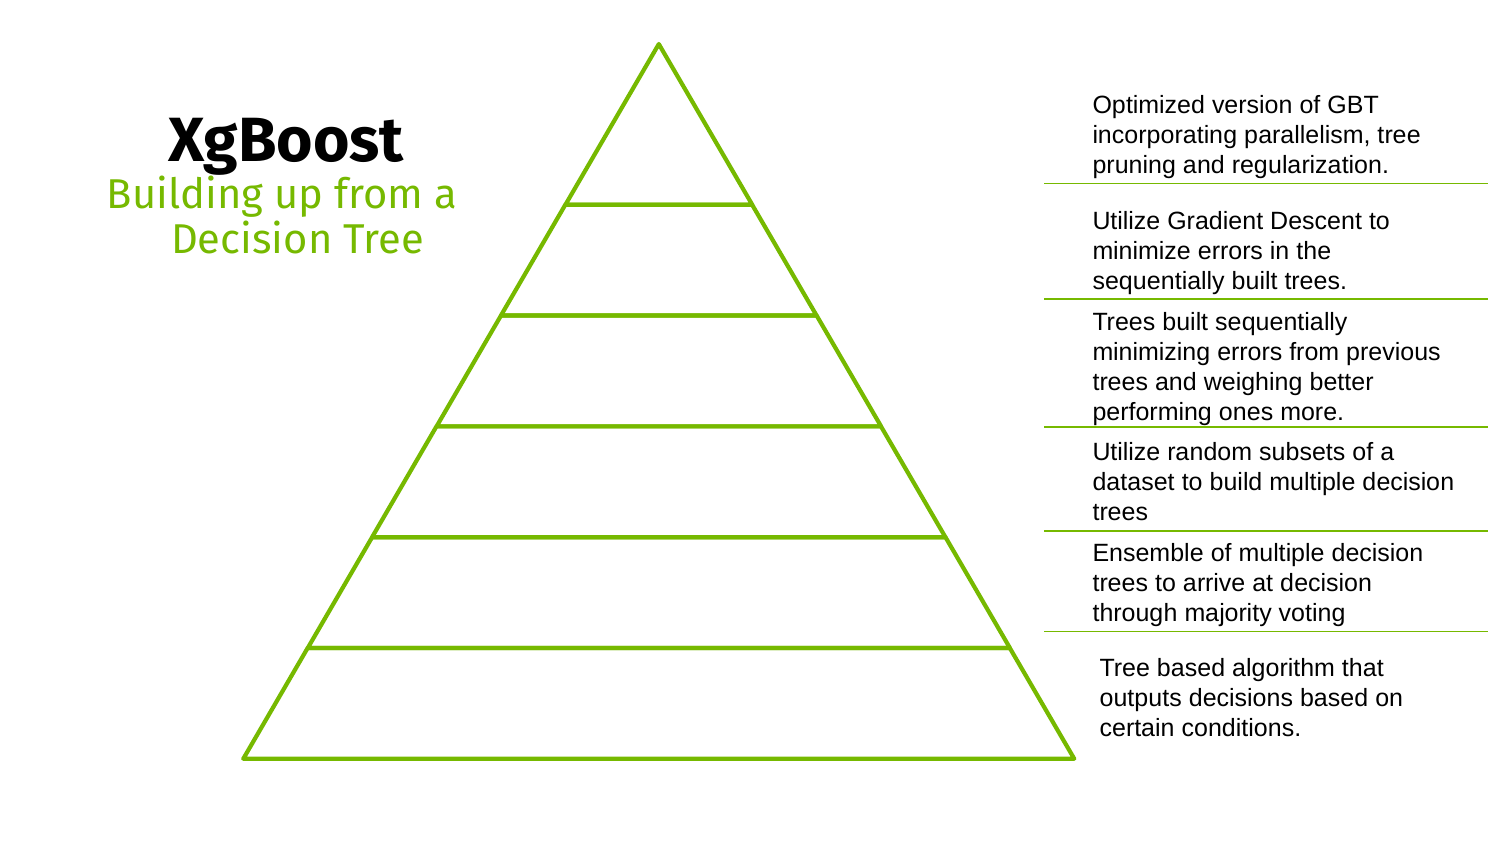

XgBoost

Gradient Boosting

Boosting

Random Forest

Bagging

Decision Trees
Optimized version of GBT incorporating parallelism, tree pruning and regularization.
# XgBoost
Building up from a Decision Tree
Utilize Gradient Descent to minimize errors in the sequentially built trees.
Trees built sequentially minimizing errors from previous trees and weighing better performing ones more.
Utilize random subsets of a dataset to build multiple decision trees
Ensemble of multiple decision trees to arrive at decision through majority voting
Tree based algorithm that outputs decisions based on certain conditions.